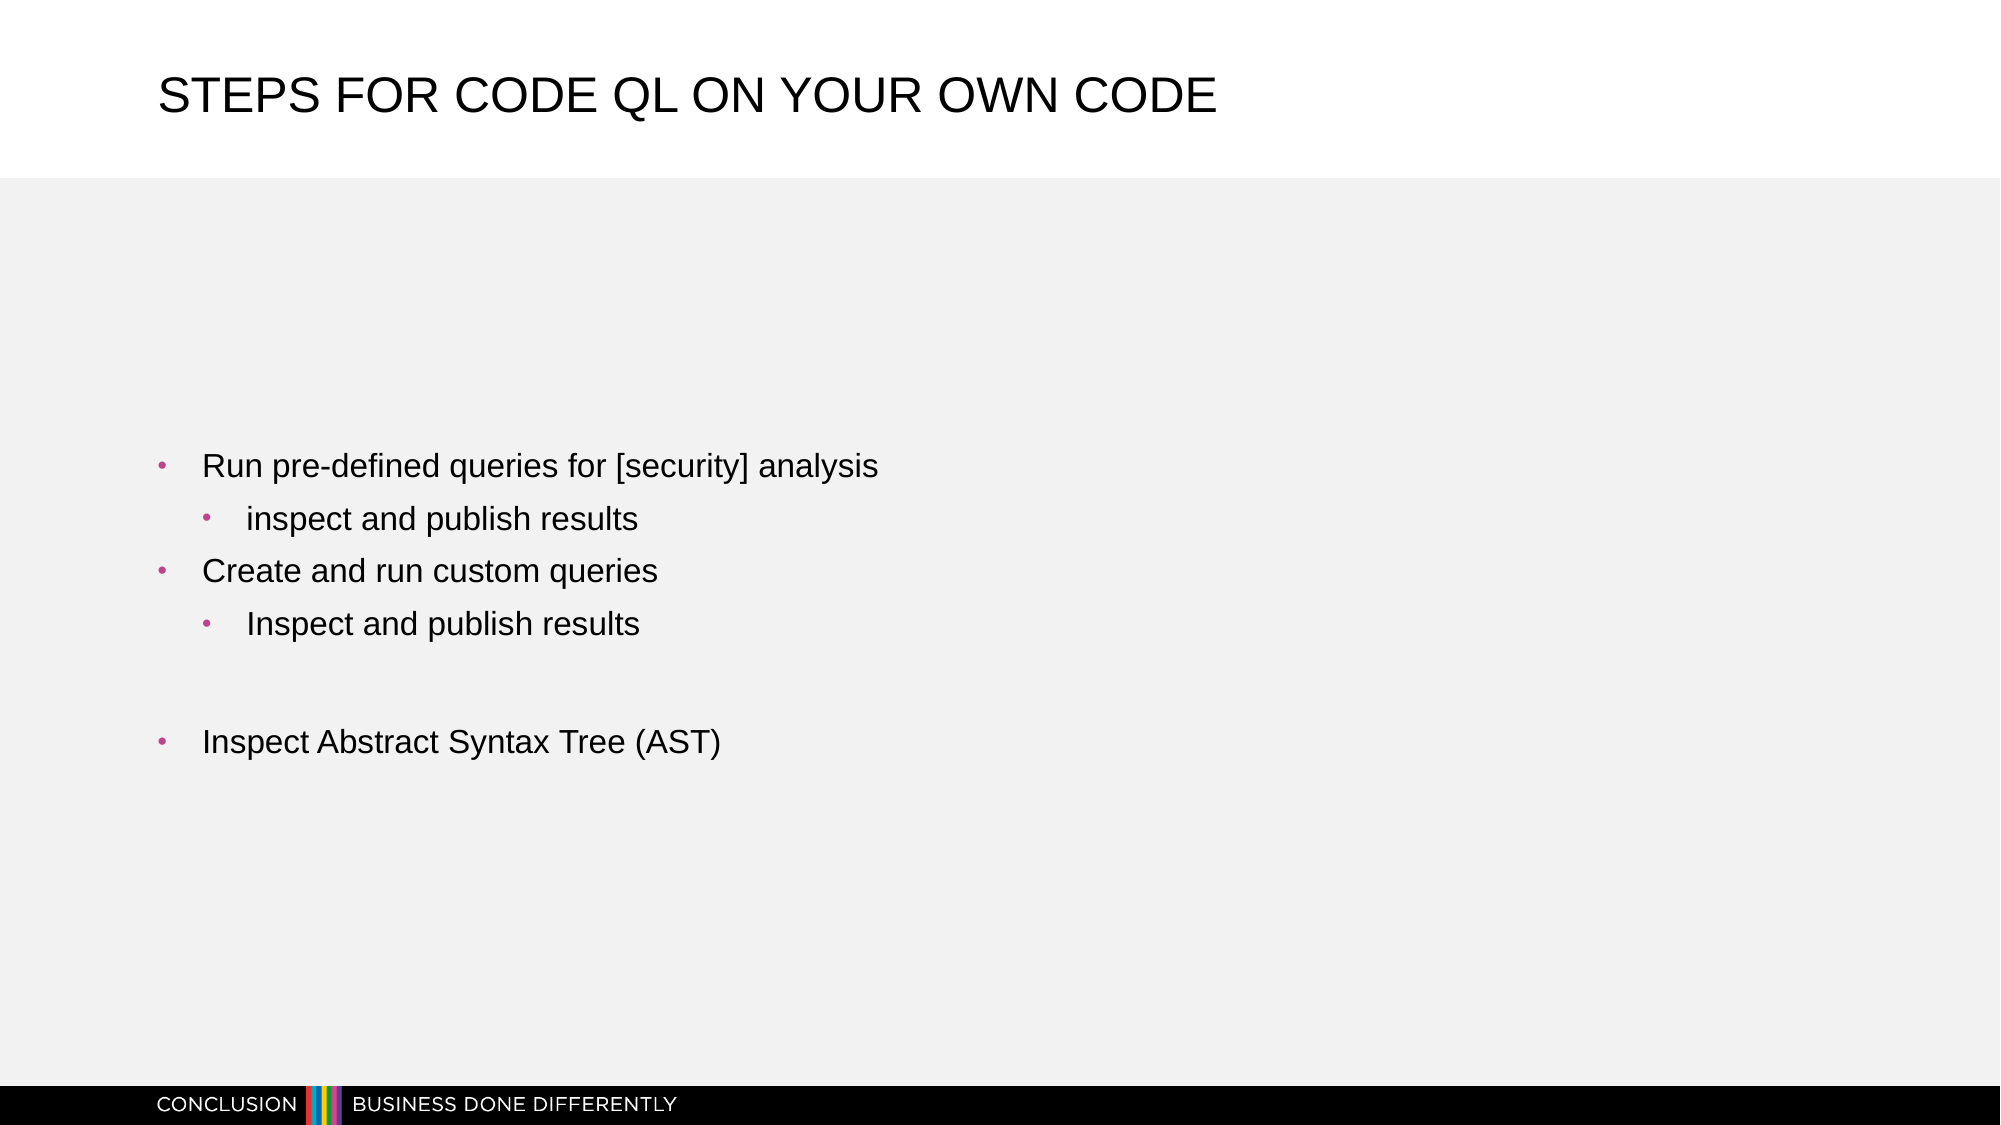

# Steps for code ql on your own code
Run pre-defined queries for [security] analysis
inspect and publish results
Create and run custom queries
Inspect and publish results

Inspect Abstract Syntax Tree (AST)